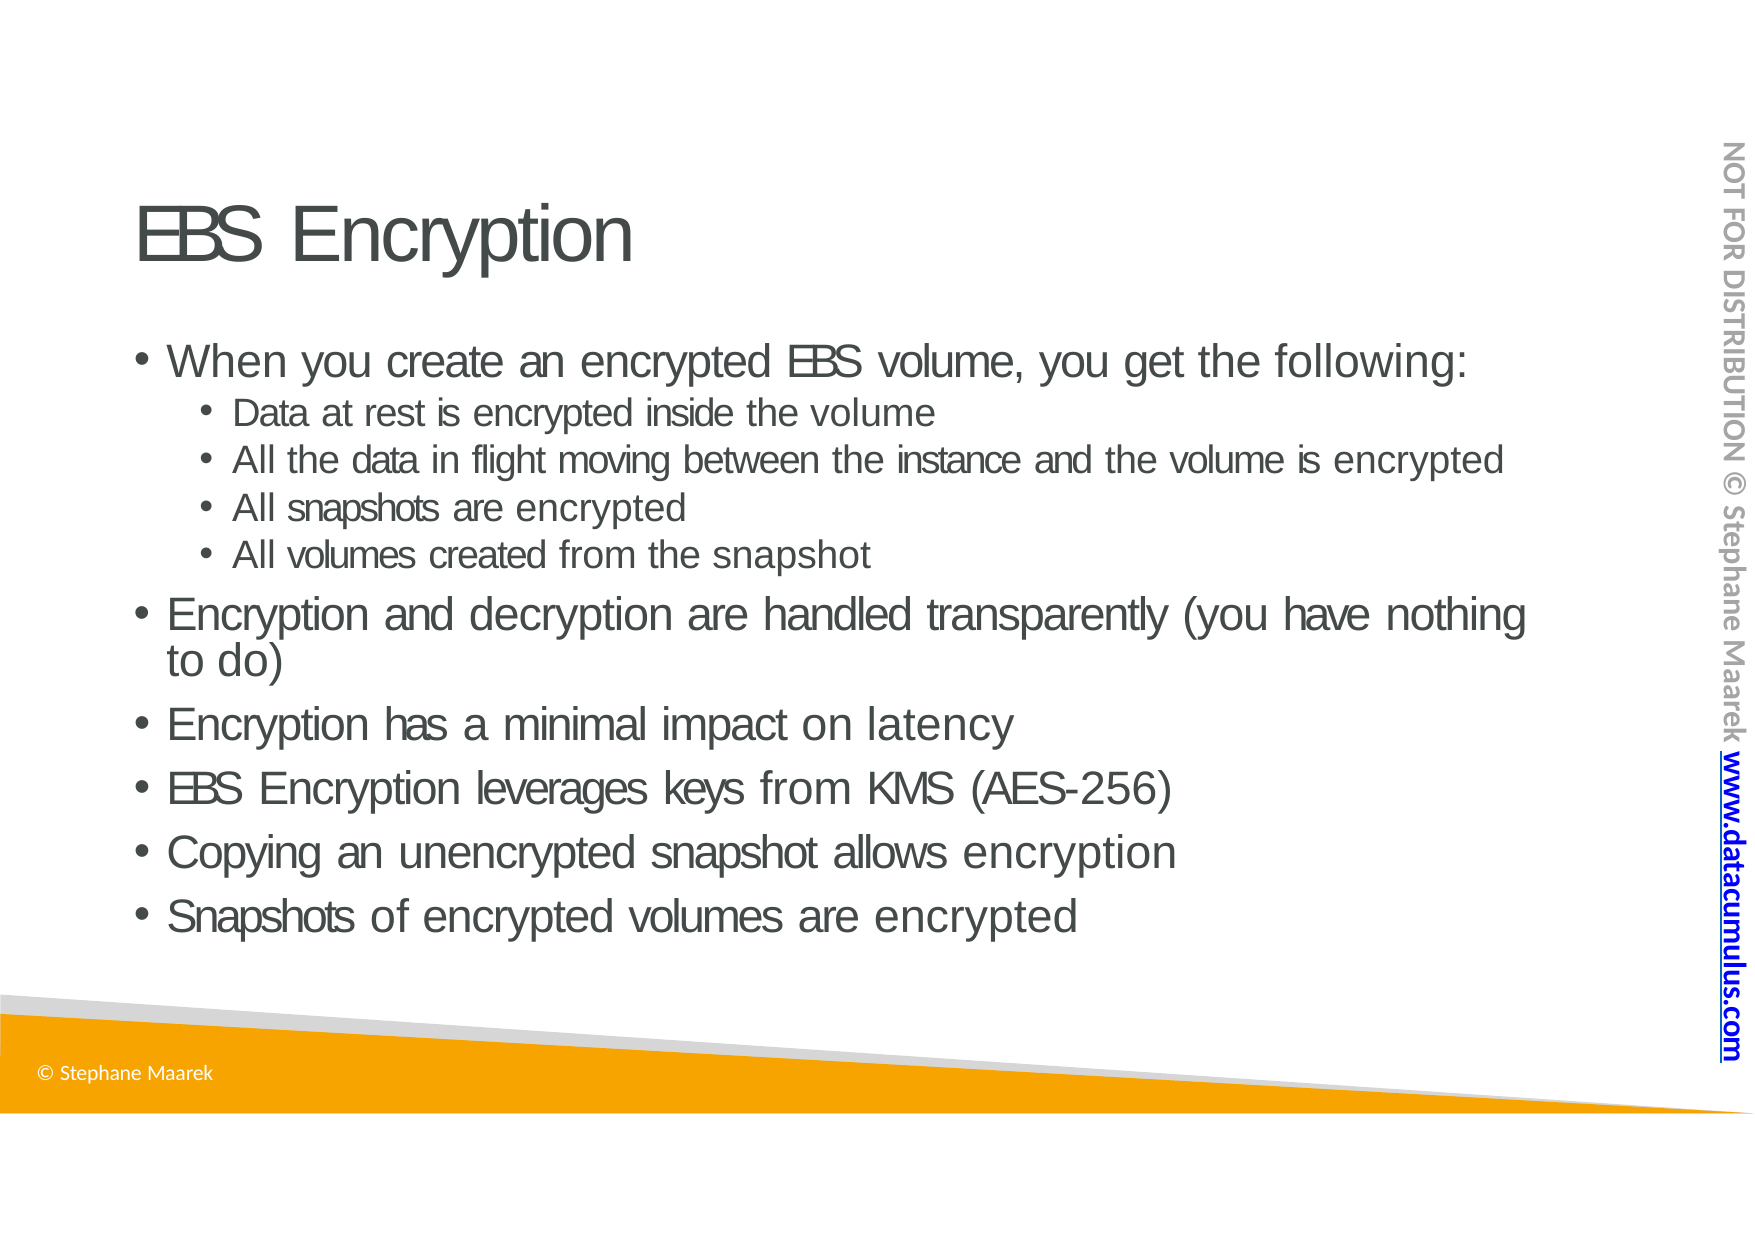

NOT FOR DISTRIBUTION © Stephane Maarek www.datacumulus.com
# EBS Encryption
When you create an encrypted EBS volume, you get the following:
Data at rest is encrypted inside the volume
All the data in flight moving between the instance and the volume is encrypted
All snapshots are encrypted
All volumes created from the snapshot
Encryption and decryption are handled transparently (you have nothing to do)
Encryption has a minimal impact on latency
EBS Encryption leverages keys from KMS (AES-256)
Copying an unencrypted snapshot allows encryption
Snapshots of encrypted volumes are encrypted
© Stephane Maarek